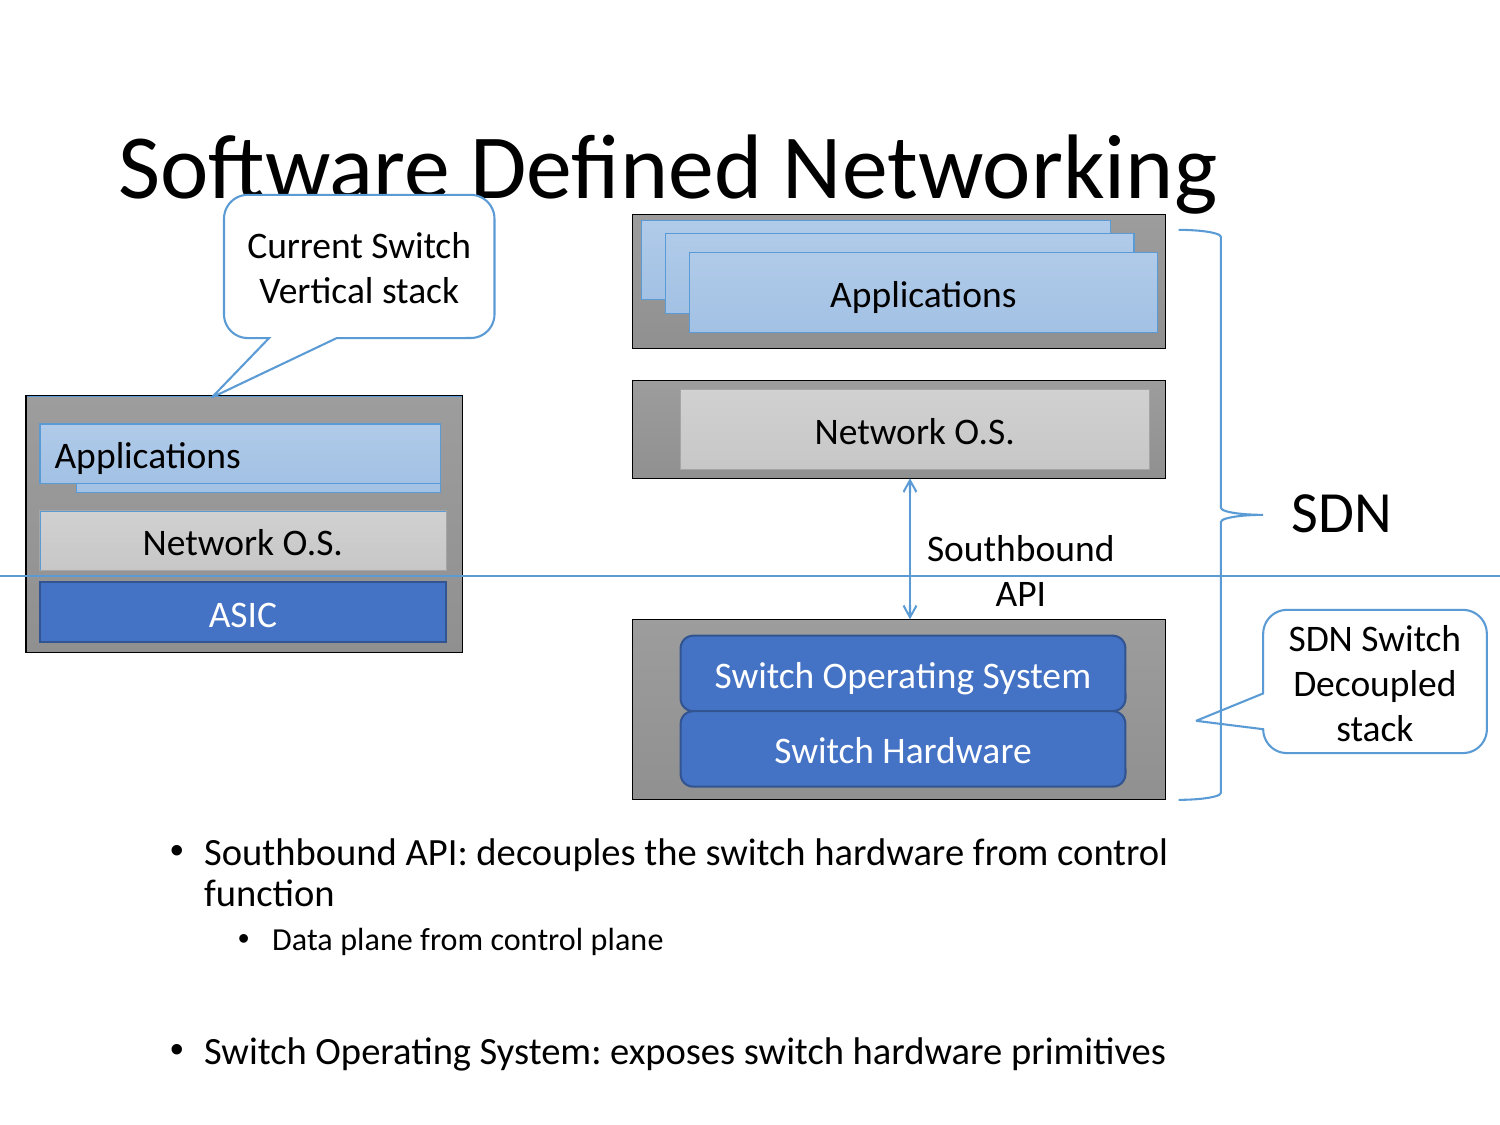

# Software Defined Networking
Current Switch
Vertical stack

Applications
Applications
Applications

Network O.S.

Applications
Applications
Network O.S.
ASIC
SDN
Southbound
API
SDN Switch
Decoupled stack

Switch Operating System
Switch Hardware
Southbound API: decouples the switch hardware from control function
Data plane from control plane

Switch Operating System: exposes switch hardware primitives